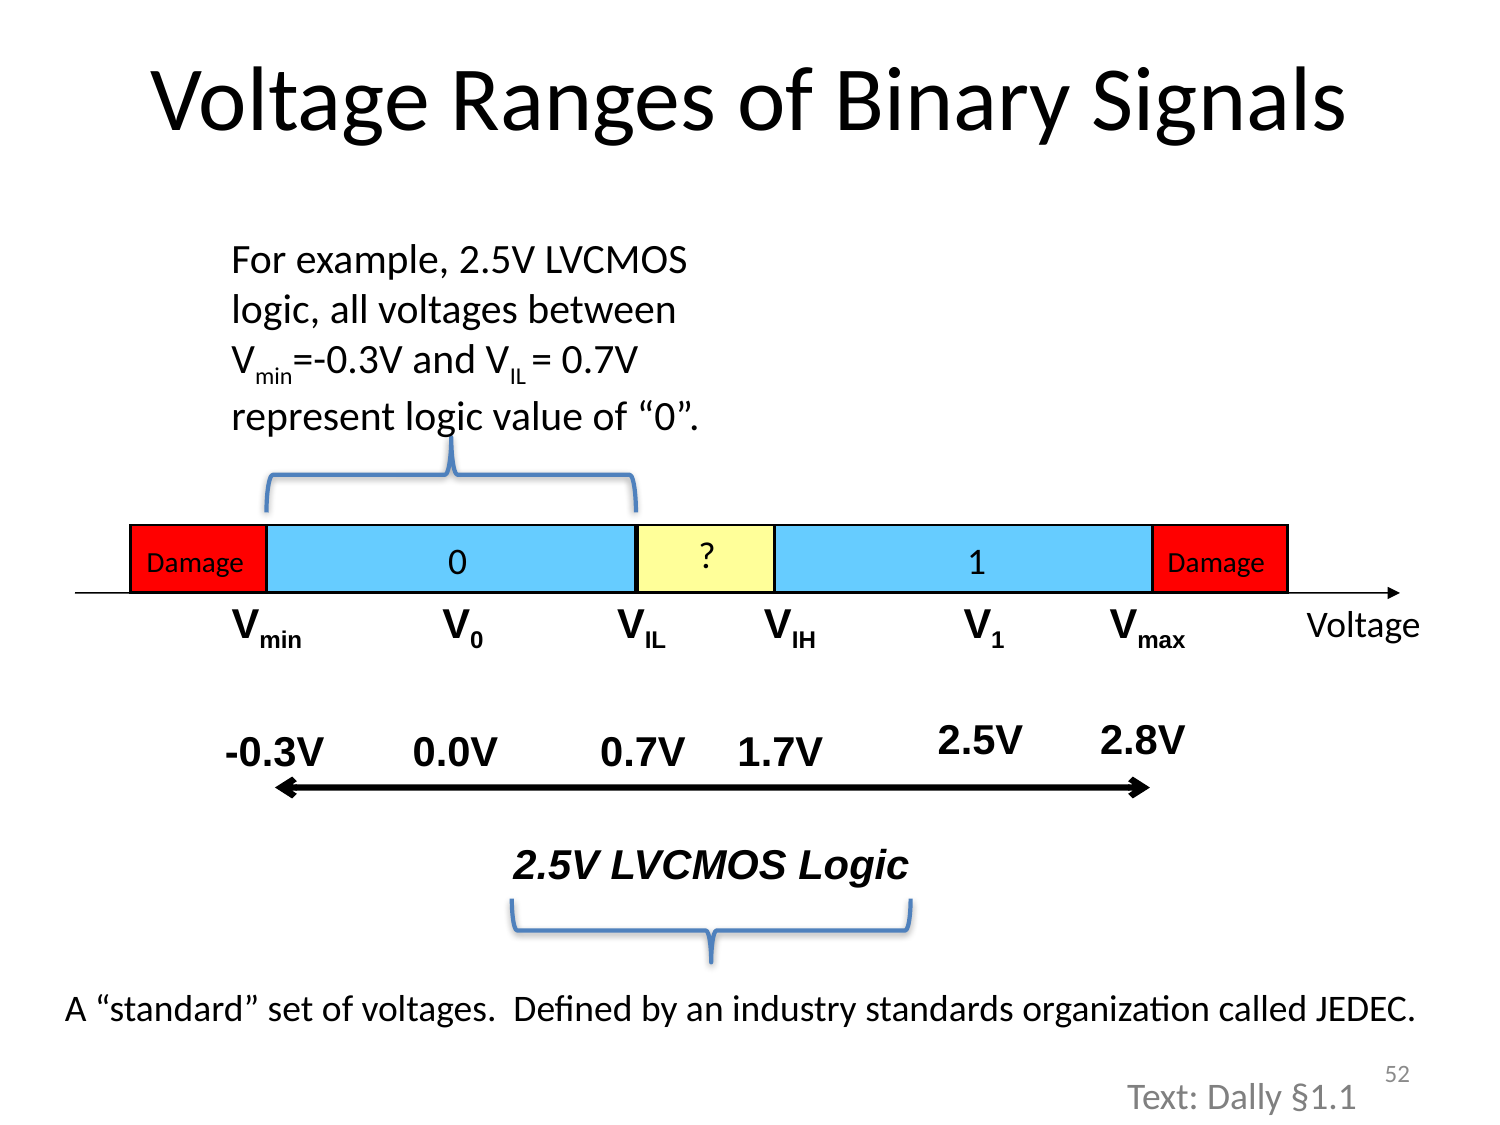

# Voltage Ranges of Binary Signals
For example, 2.5V LVCMOS logic, all voltages between Vmin=-0.3V and VIL = 0.7V represent logic value of “0”.

?
0
1
Damage
Damage

Vmin
V0
VIL
VIH
V1
Vmax
Voltage
2.5V
2.8V
-0.3V
0.0V
0.7V
1.7V

2.5V LVCMOS Logic
A “standard” set of voltages.  Defined by an industry standards organization called JEDEC.
52
Text: Dally §1.1